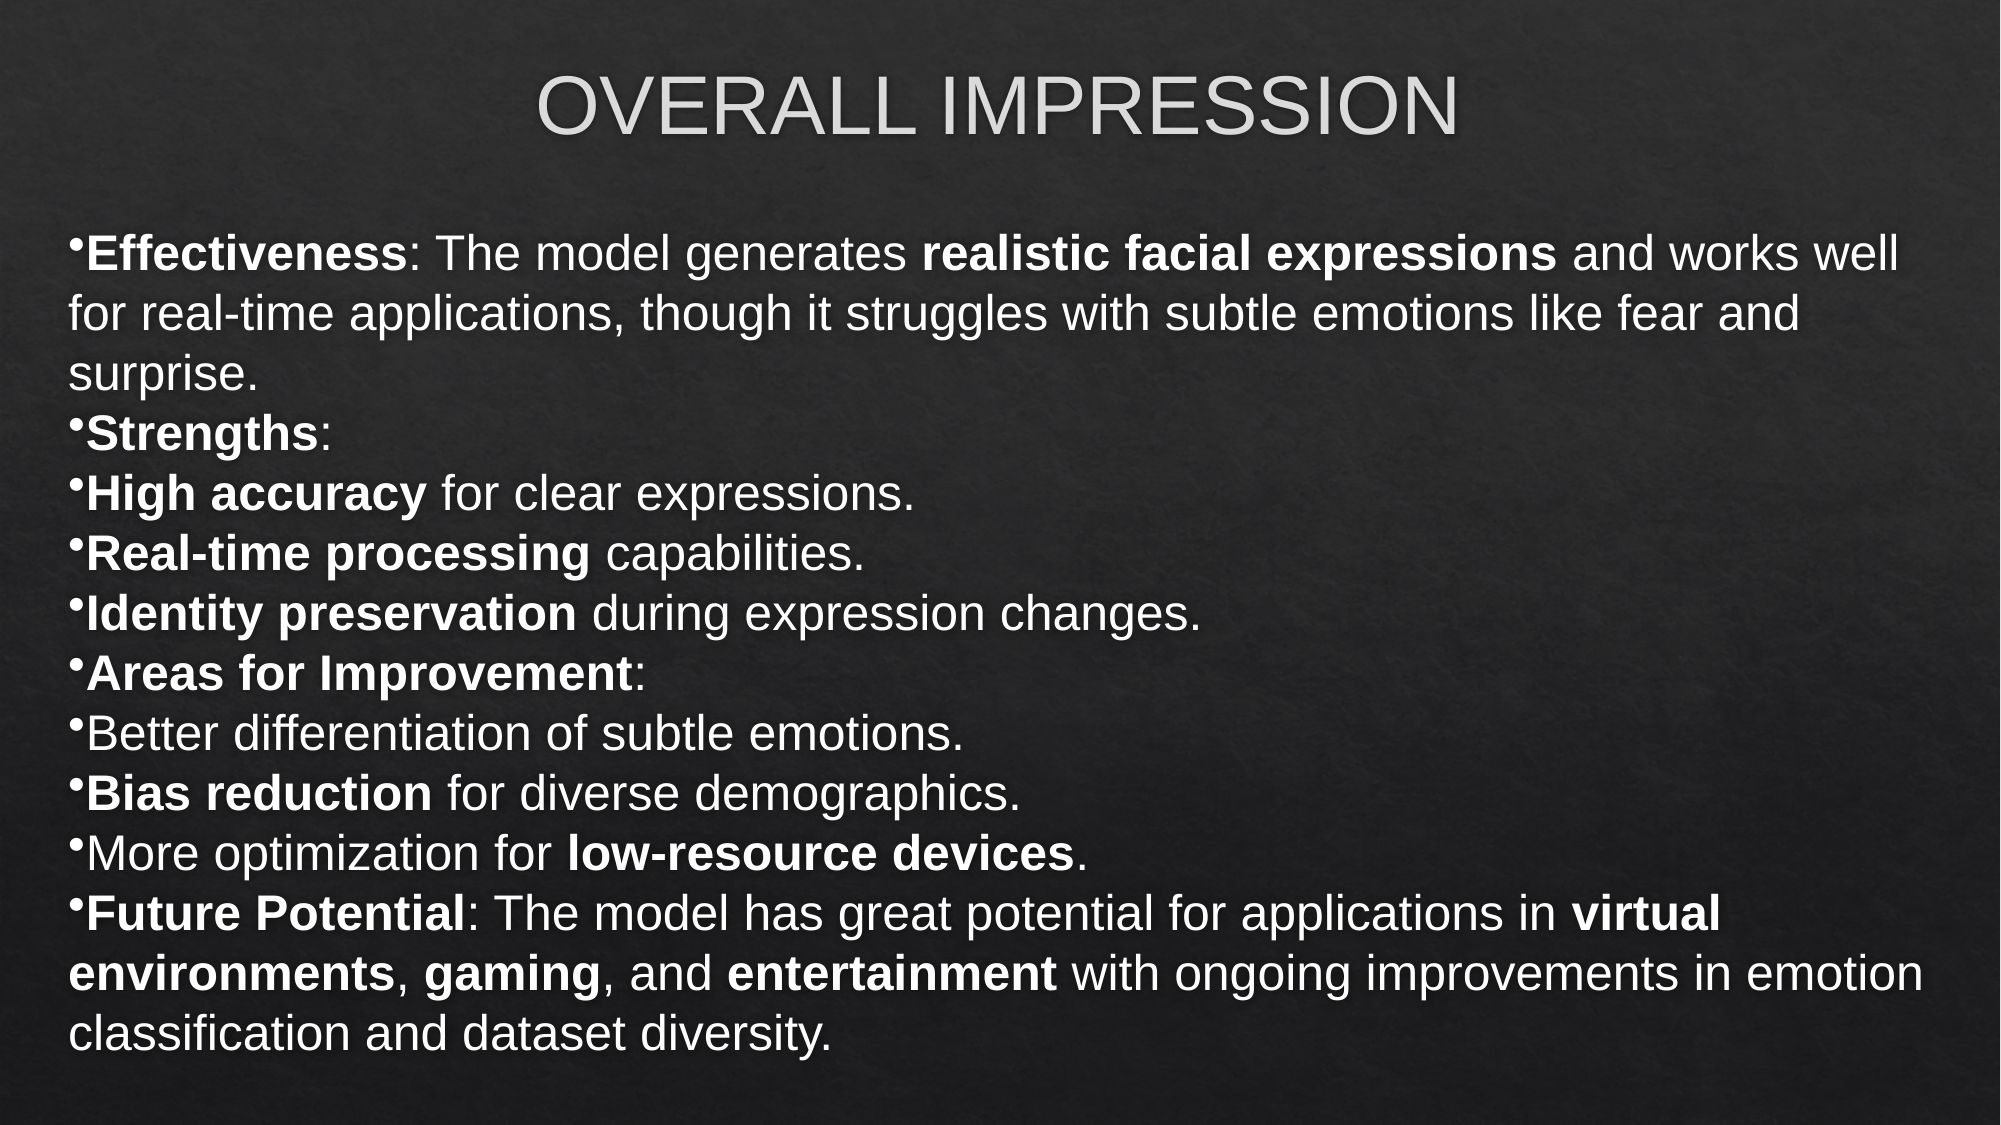

# OVERALL IMPRESSION
Effectiveness: The model generates realistic facial expressions and works well for real-time applications, though it struggles with subtle emotions like fear and surprise.
Strengths:
High accuracy for clear expressions.
Real-time processing capabilities.
Identity preservation during expression changes.
Areas for Improvement:
Better differentiation of subtle emotions.
Bias reduction for diverse demographics.
More optimization for low-resource devices.
Future Potential: The model has great potential for applications in virtual environments, gaming, and entertainment with ongoing improvements in emotion classification and dataset diversity.